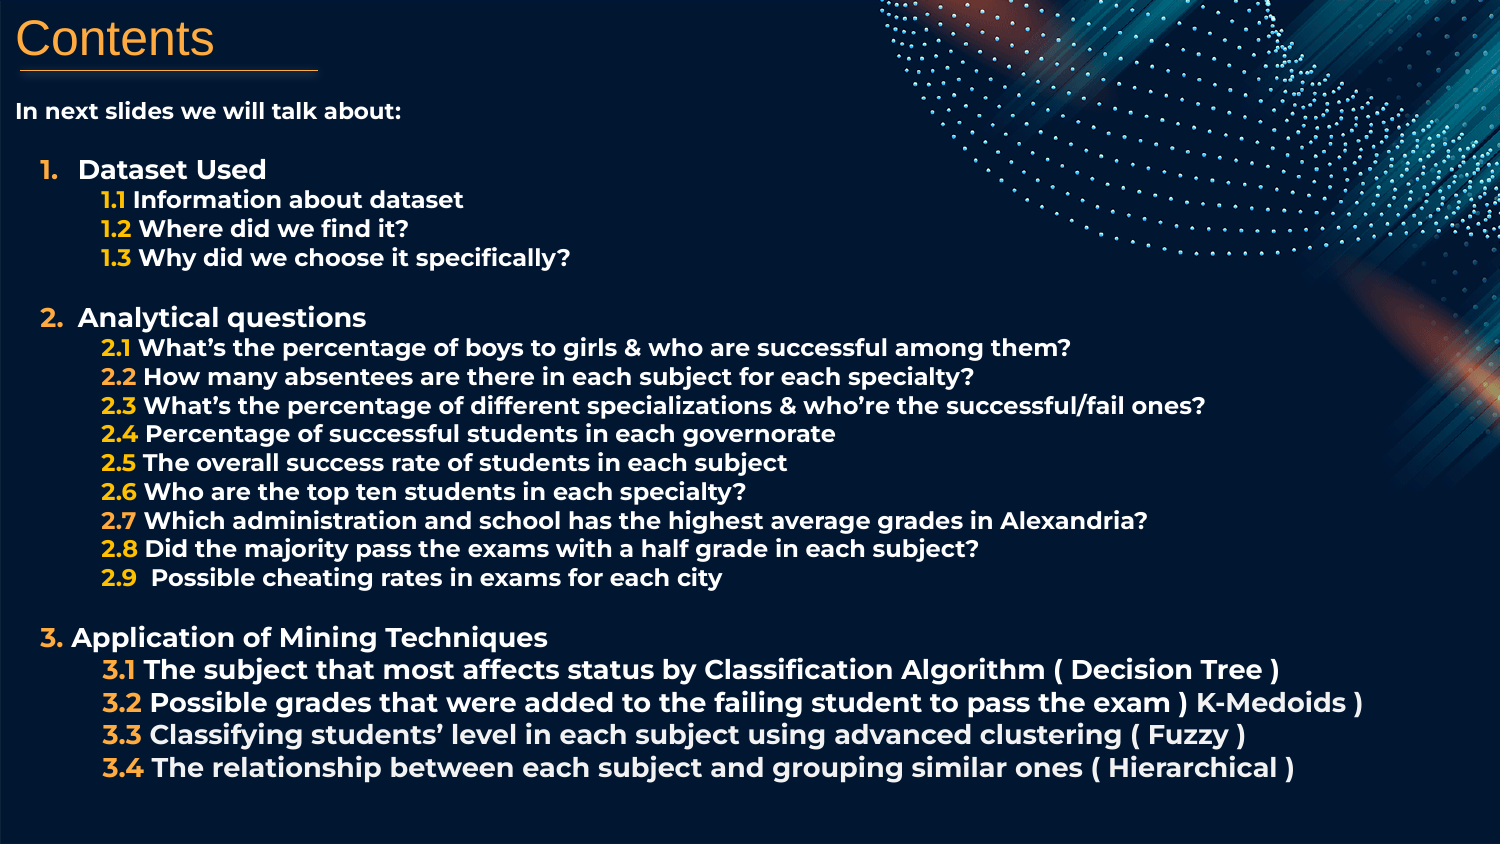

# Contents
In next slides we will talk about:

Dataset Used
         1.1 Information about dataset
         1.2 Where did we find it?
         1.3 Why did we choose it specifically?

Analytical questions
         2.1 What’s the percentage of boys to girls & who are successful among them?
         2.2 How many absentees are there in each subject for each specialty?
         2.3 What’s the percentage of different specializations & who’re the successful/fail ones?
         2.4 Percentage of successful students in each governorate
         2.5 The overall success rate of students in each subject
         2.6 Who are the top ten students in each specialty?
         2.7 Which administration and school has the highest average grades in Alexandria?
         2.8 Did the majority pass the exams with a half grade in each subject?
         2.9  Possible cheating rates in exams for each city

3. Application of Mining Techniques
        3.1 The subject that most affects status by Classification Algorithm ( Decision Tree )
        3.2 Possible grades that were added to the failing student to pass the exam ) K-Medoids )
        3.3 Classifying students’ level in each subject using advanced clustering ( Fuzzy )
        3.4 The relationship between each subject and grouping similar ones ( Hierarchical )